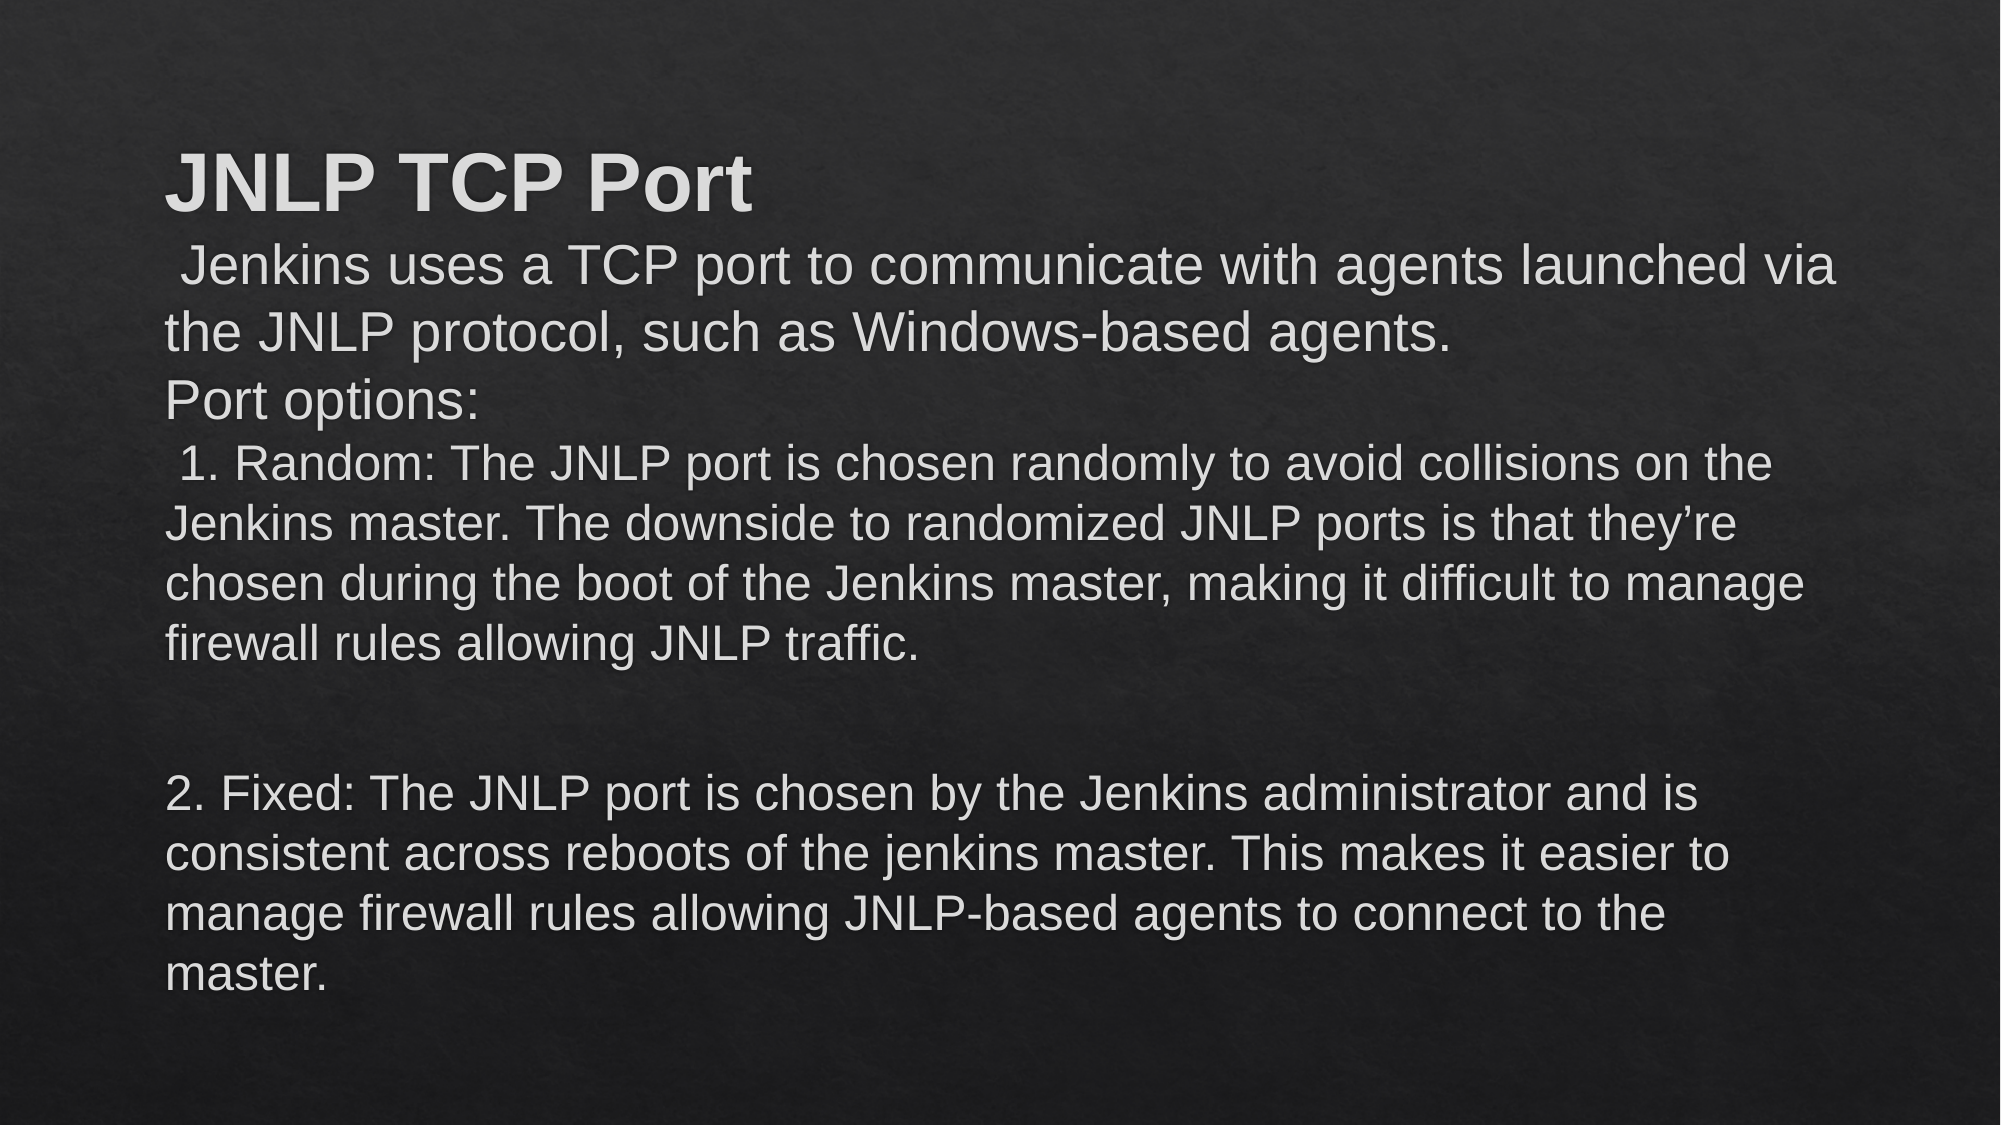

# JNLP TCP Port  Jenkins uses a TCP port to communicate with agents launched via the JNLP protocol, such as Windows-based agents. Port options:  1. Random: The JNLP port is chosen randomly to avoid collisions on the Jenkins master. The downside to randomized JNLP ports is that they’re chosen during the boot of the Jenkins master, making it difficult to manage firewall rules allowing JNLP traffic. 2. Fixed: The JNLP port is chosen by the Jenkins administrator and is consistent across reboots of the jenkins master. This makes it easier to manage firewall rules allowing JNLP-based agents to connect to the master.